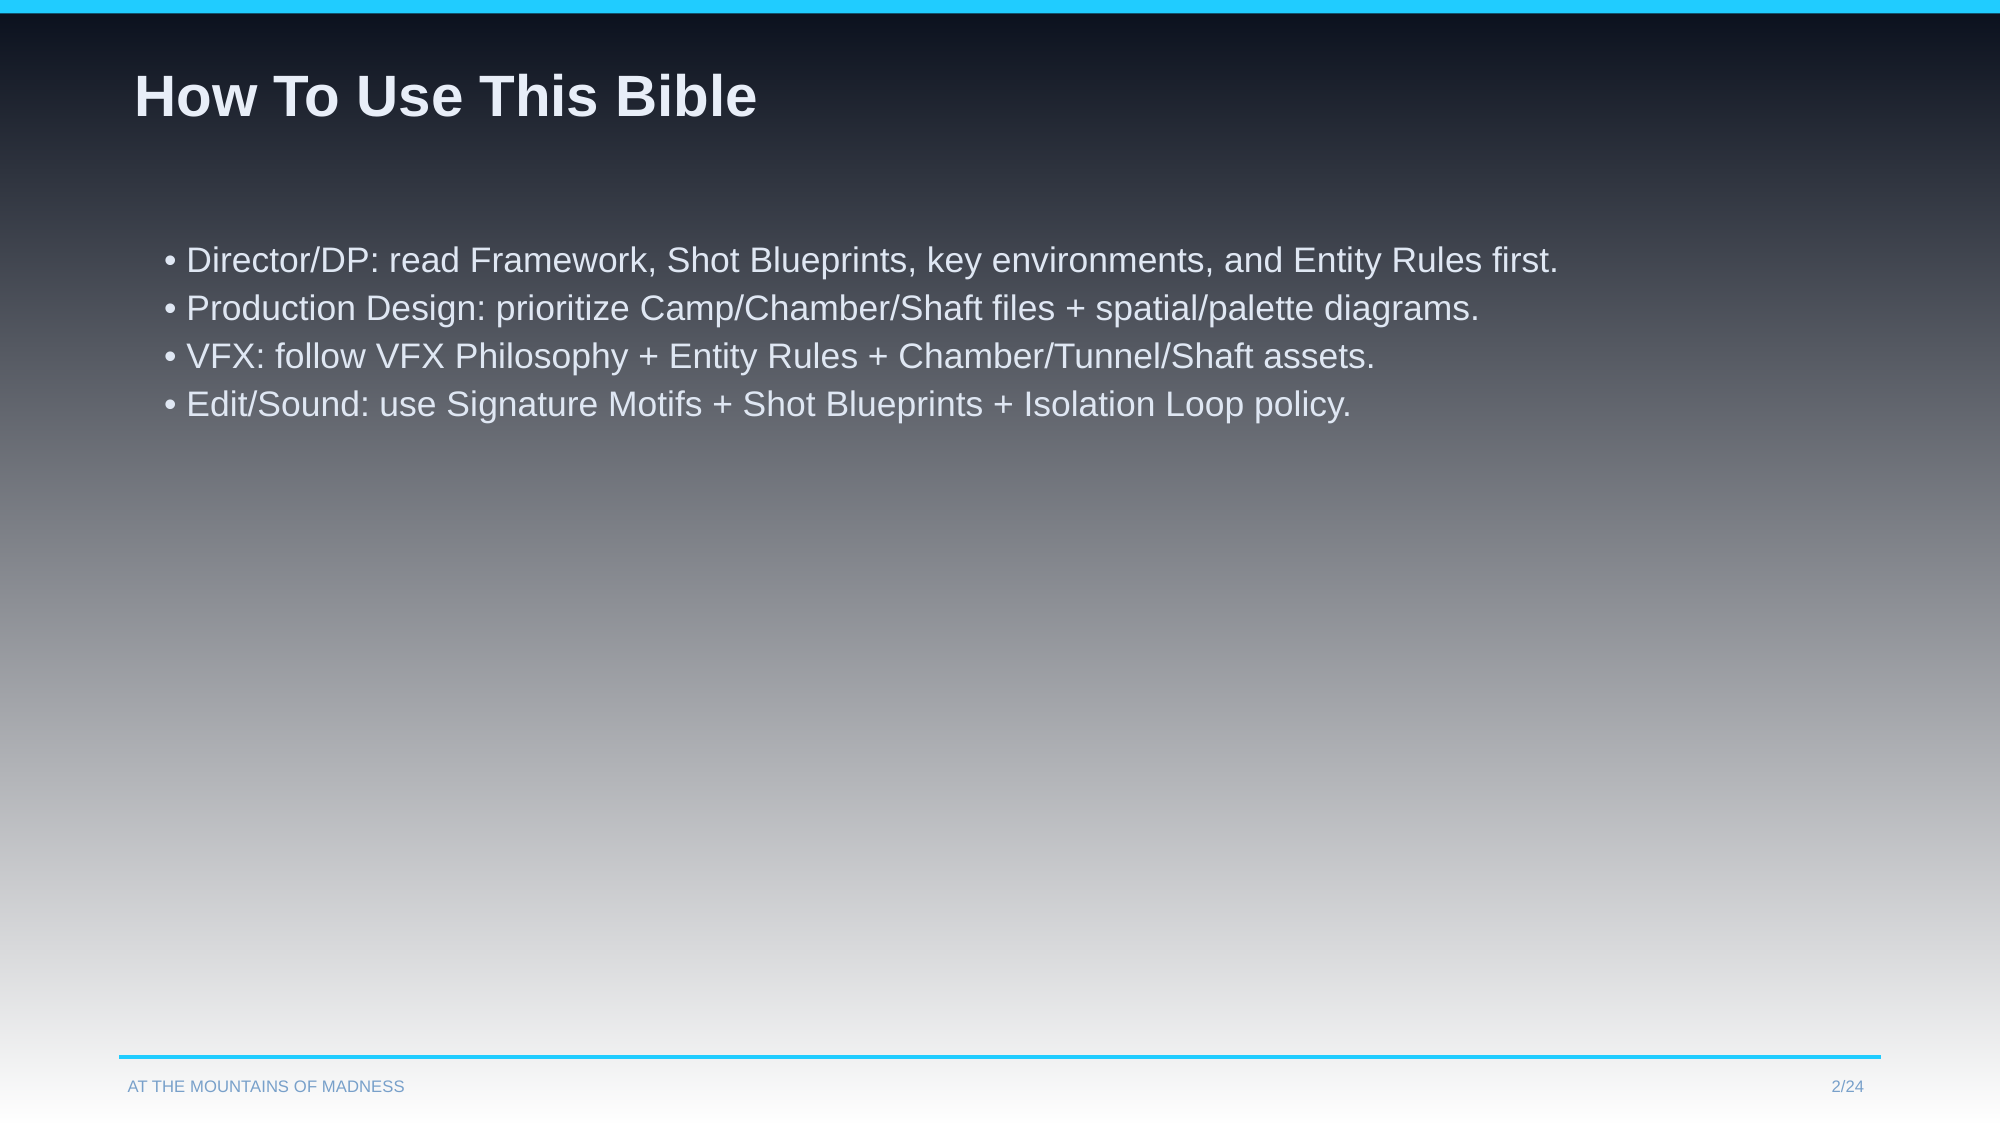

How To Use This Bible
• Director/DP: read Framework, Shot Blueprints, key environments, and Entity Rules first.
• Production Design: prioritize Camp/Chamber/Shaft files + spatial/palette diagrams.
• VFX: follow VFX Philosophy + Entity Rules + Chamber/Tunnel/Shaft assets.
• Edit/Sound: use Signature Motifs + Shot Blueprints + Isolation Loop policy.

AT THE MOUNTAINS OF MADNESS
2/24